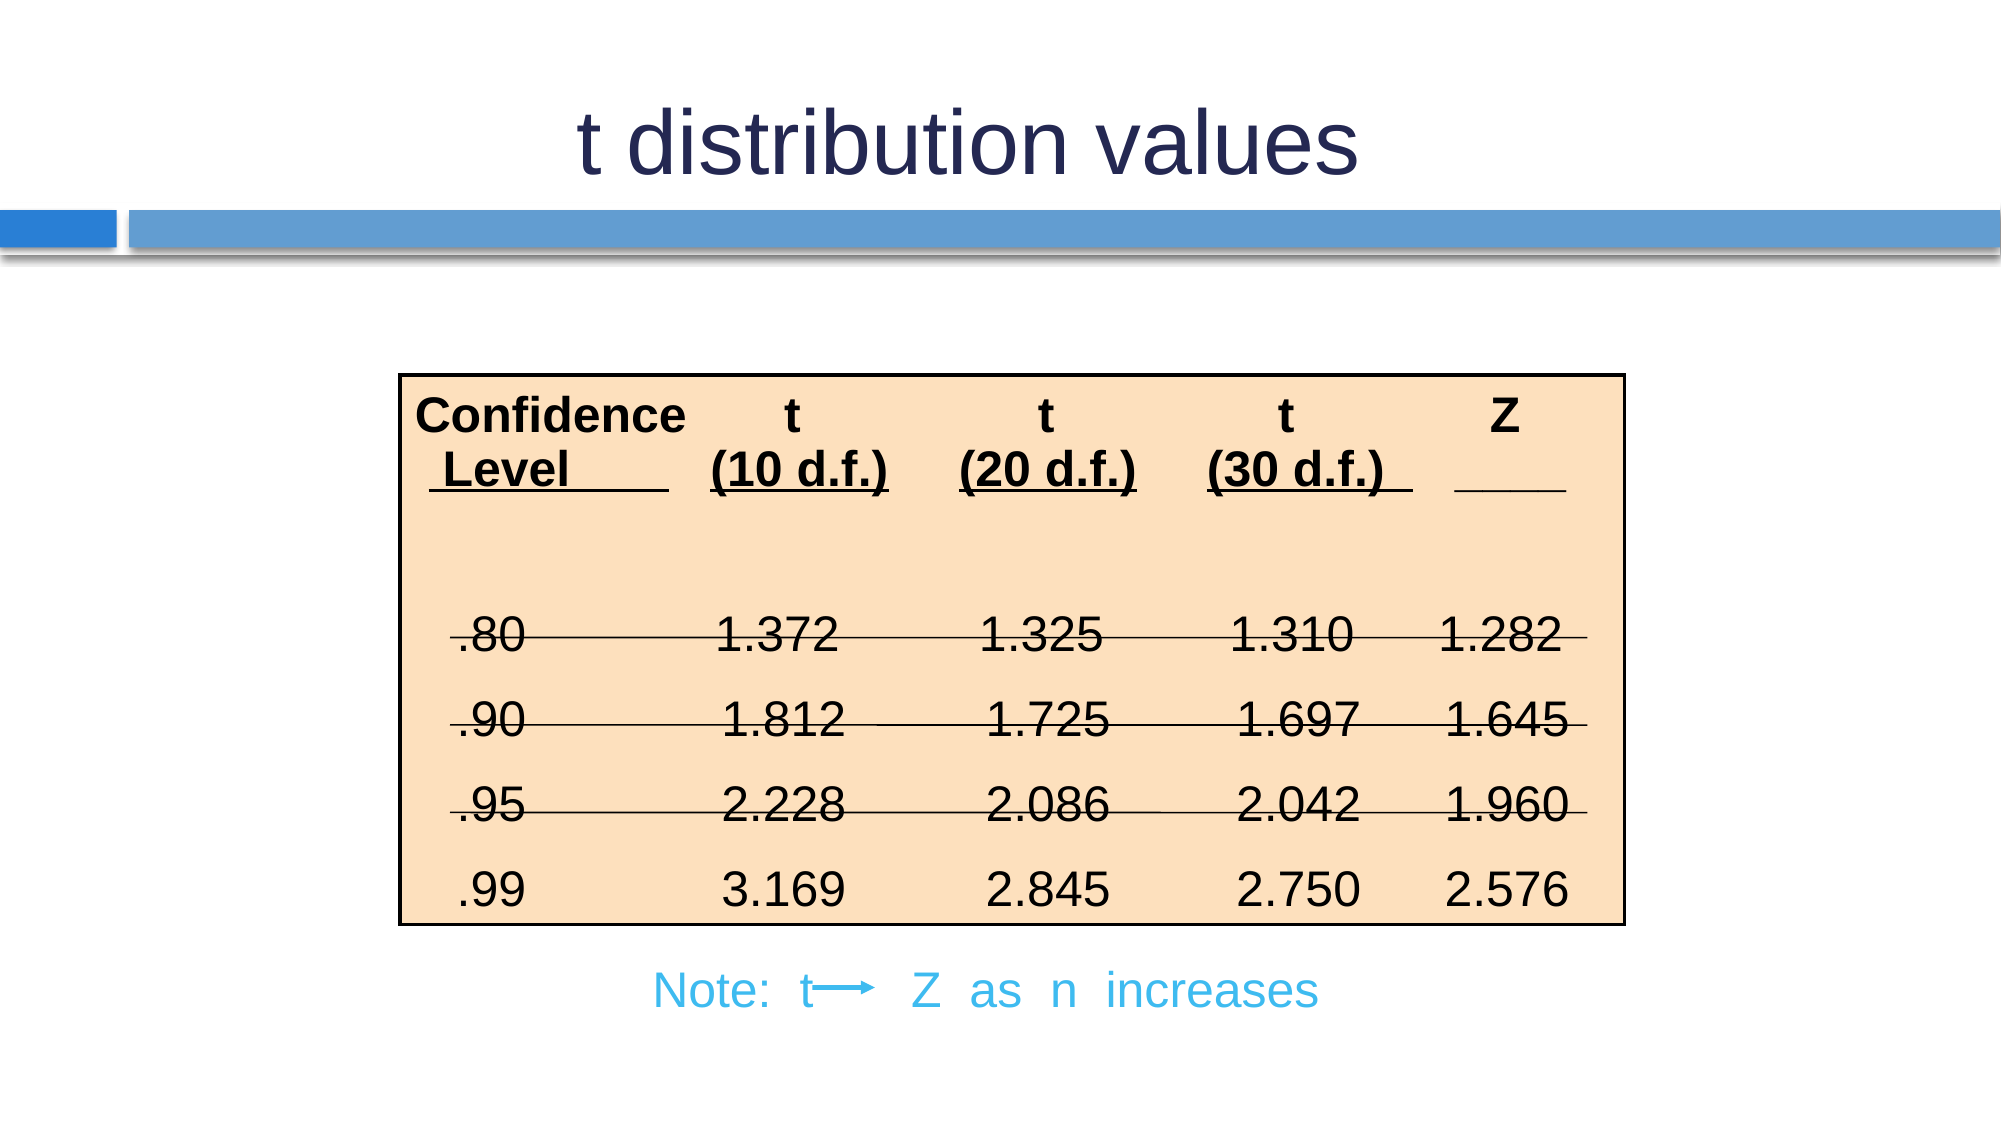

# t distribution values

Confidence       t                 t                t              Z
  Level          (10 d.f.)     (20 d.f.)     (30 d.f.)     ____

   .80    	1.372          1.325         1.310      1.282
   .90              1.812          1.725         1.697      1.645
   .95              2.228          2.086         2.042      1.960
   .99              3.169          2.845         2.750      2.576

Note:  t       Z  as  n  increases